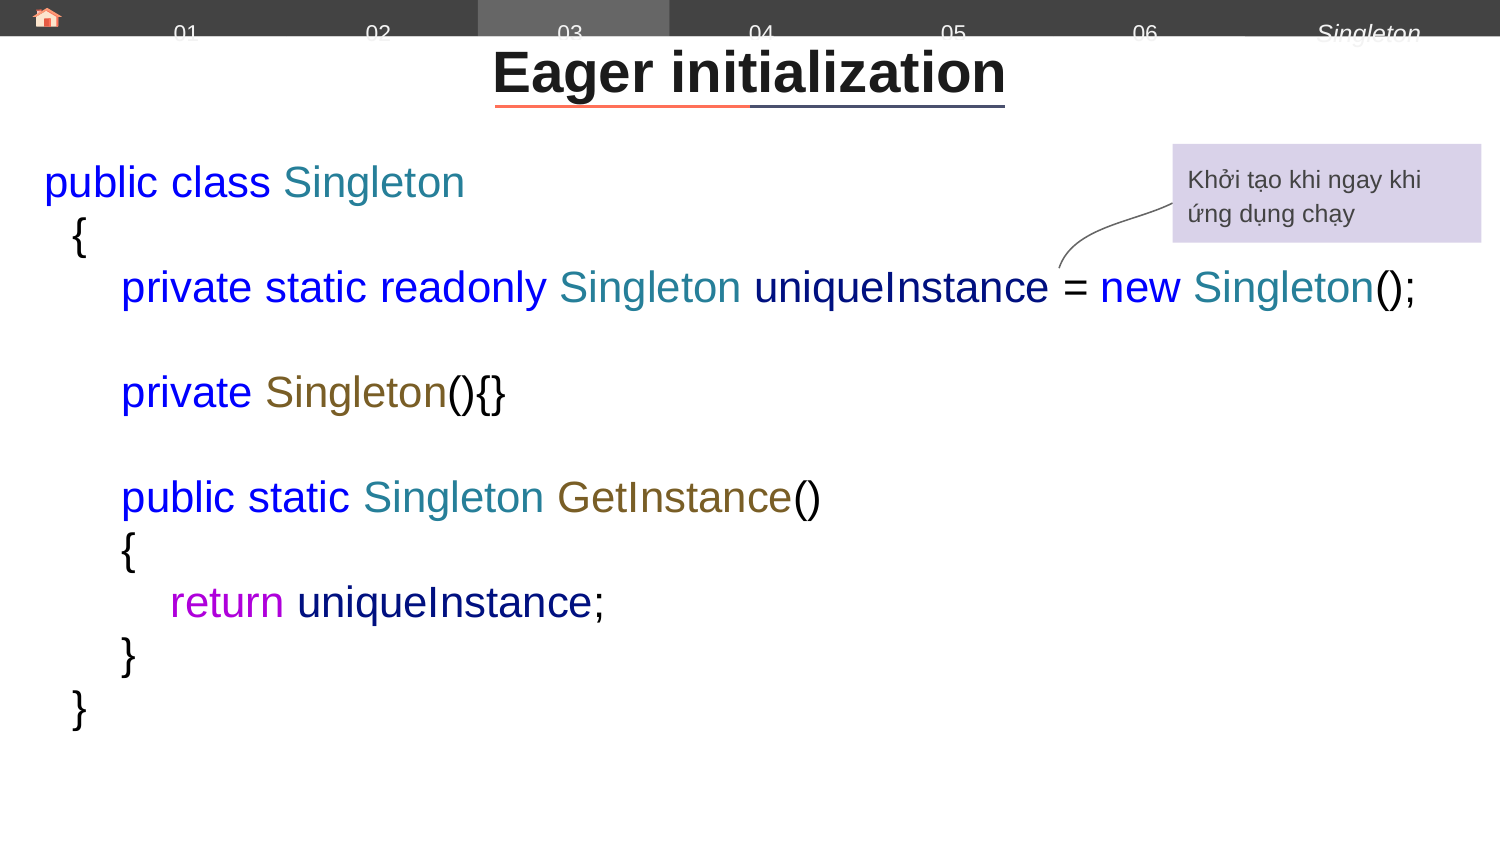

Singleton

04
01
02
03
05
06
Eager initialization
  public class Singleton
    {
        private static readonly Singleton uniqueInstance = new Singleton();

        private Singleton(){}

        public static Singleton GetInstance()
        {
            return uniqueInstance;
        }
    }

Khởi tạo khi ngay khi ứng dụng chạy